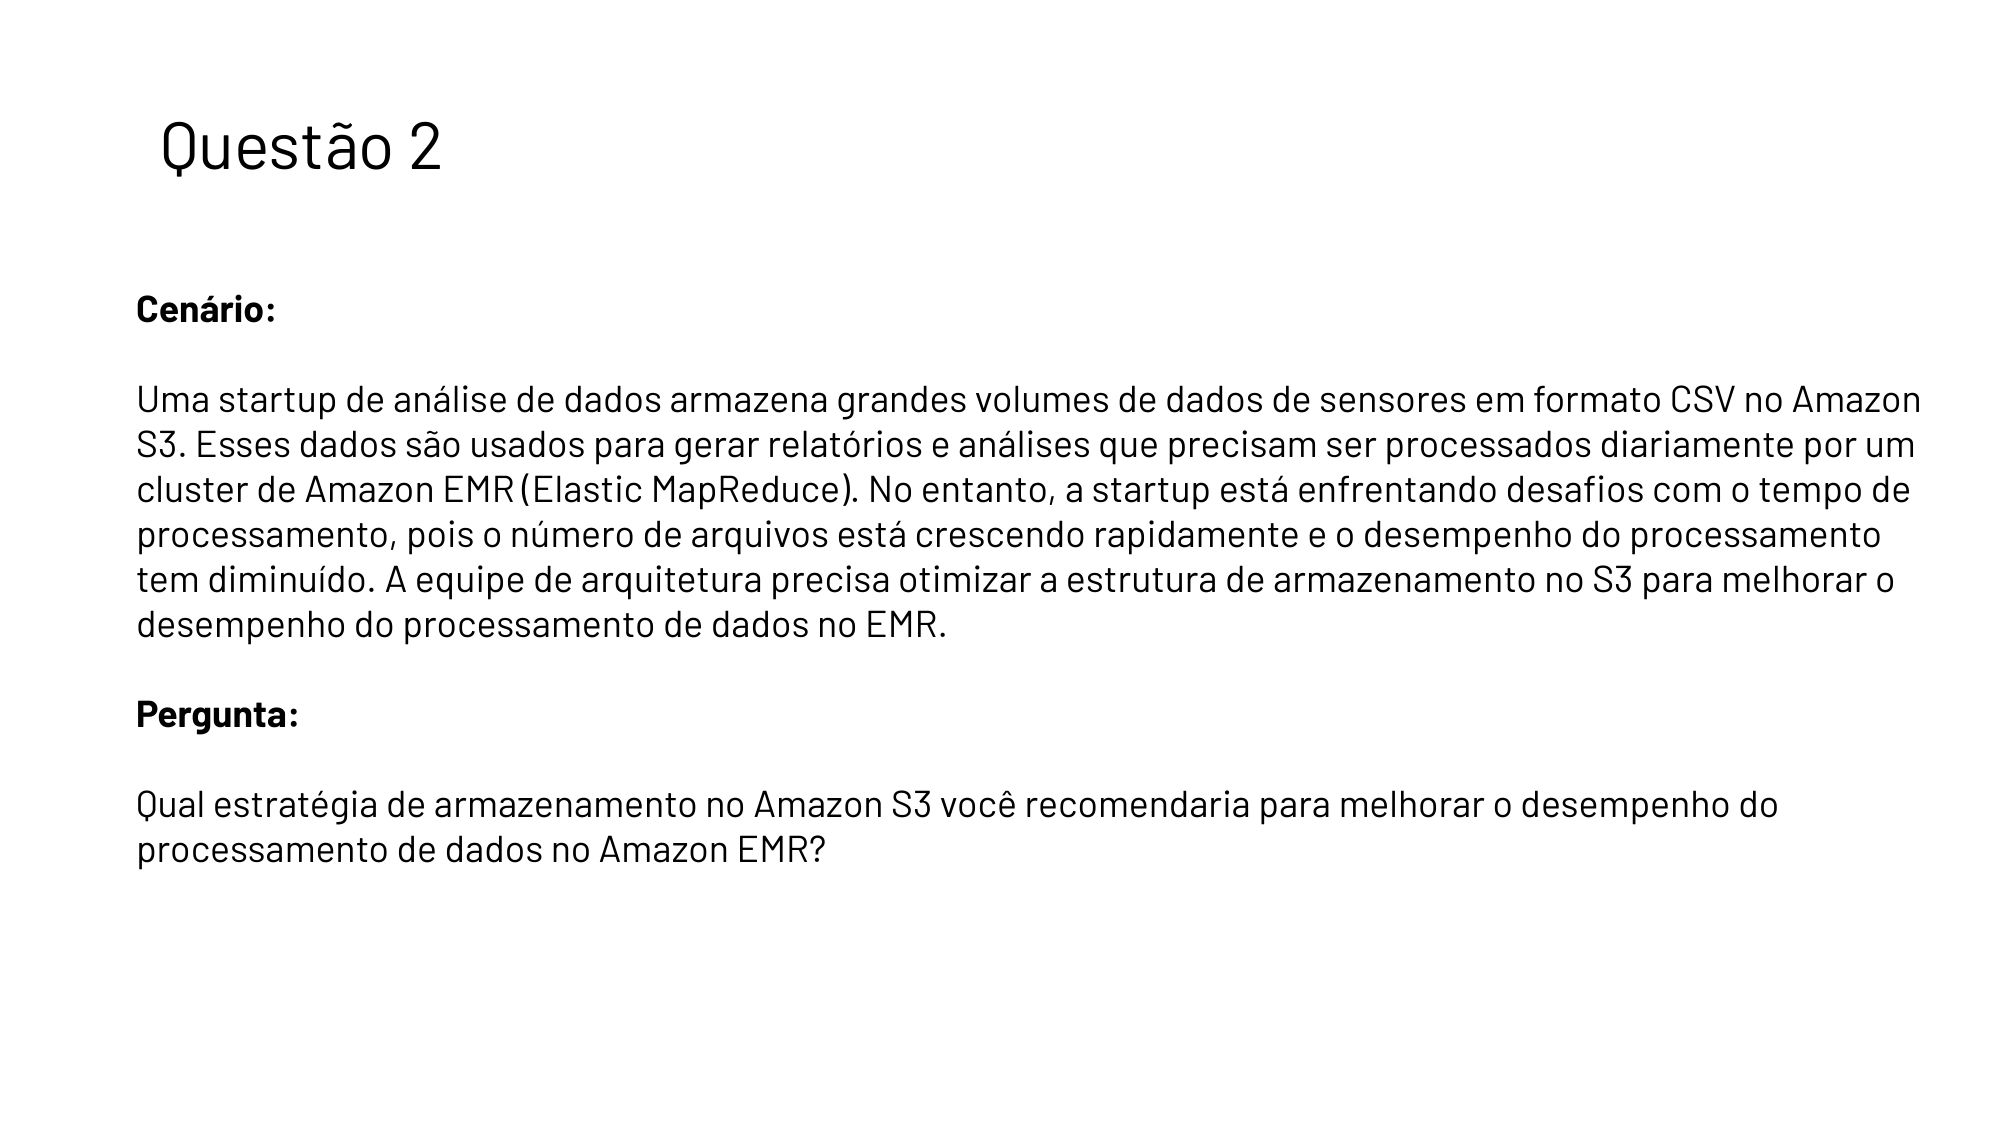

# Questão 2
Cenário:

Uma startup de análise de dados armazena grandes volumes de dados de sensores em formato CSV no Amazon S3. Esses dados são usados para gerar relatórios e análises que precisam ser processados diariamente por um cluster de Amazon EMR (Elastic MapReduce). No entanto, a startup está enfrentando desafios com o tempo de processamento, pois o número de arquivos está crescendo rapidamente e o desempenho do processamento tem diminuído. A equipe de arquitetura precisa otimizar a estrutura de armazenamento no S3 para melhorar o desempenho do processamento de dados no EMR.

Pergunta:

Qual estratégia de armazenamento no Amazon S3 você recomendaria para melhorar o desempenho do processamento de dados no Amazon EMR?